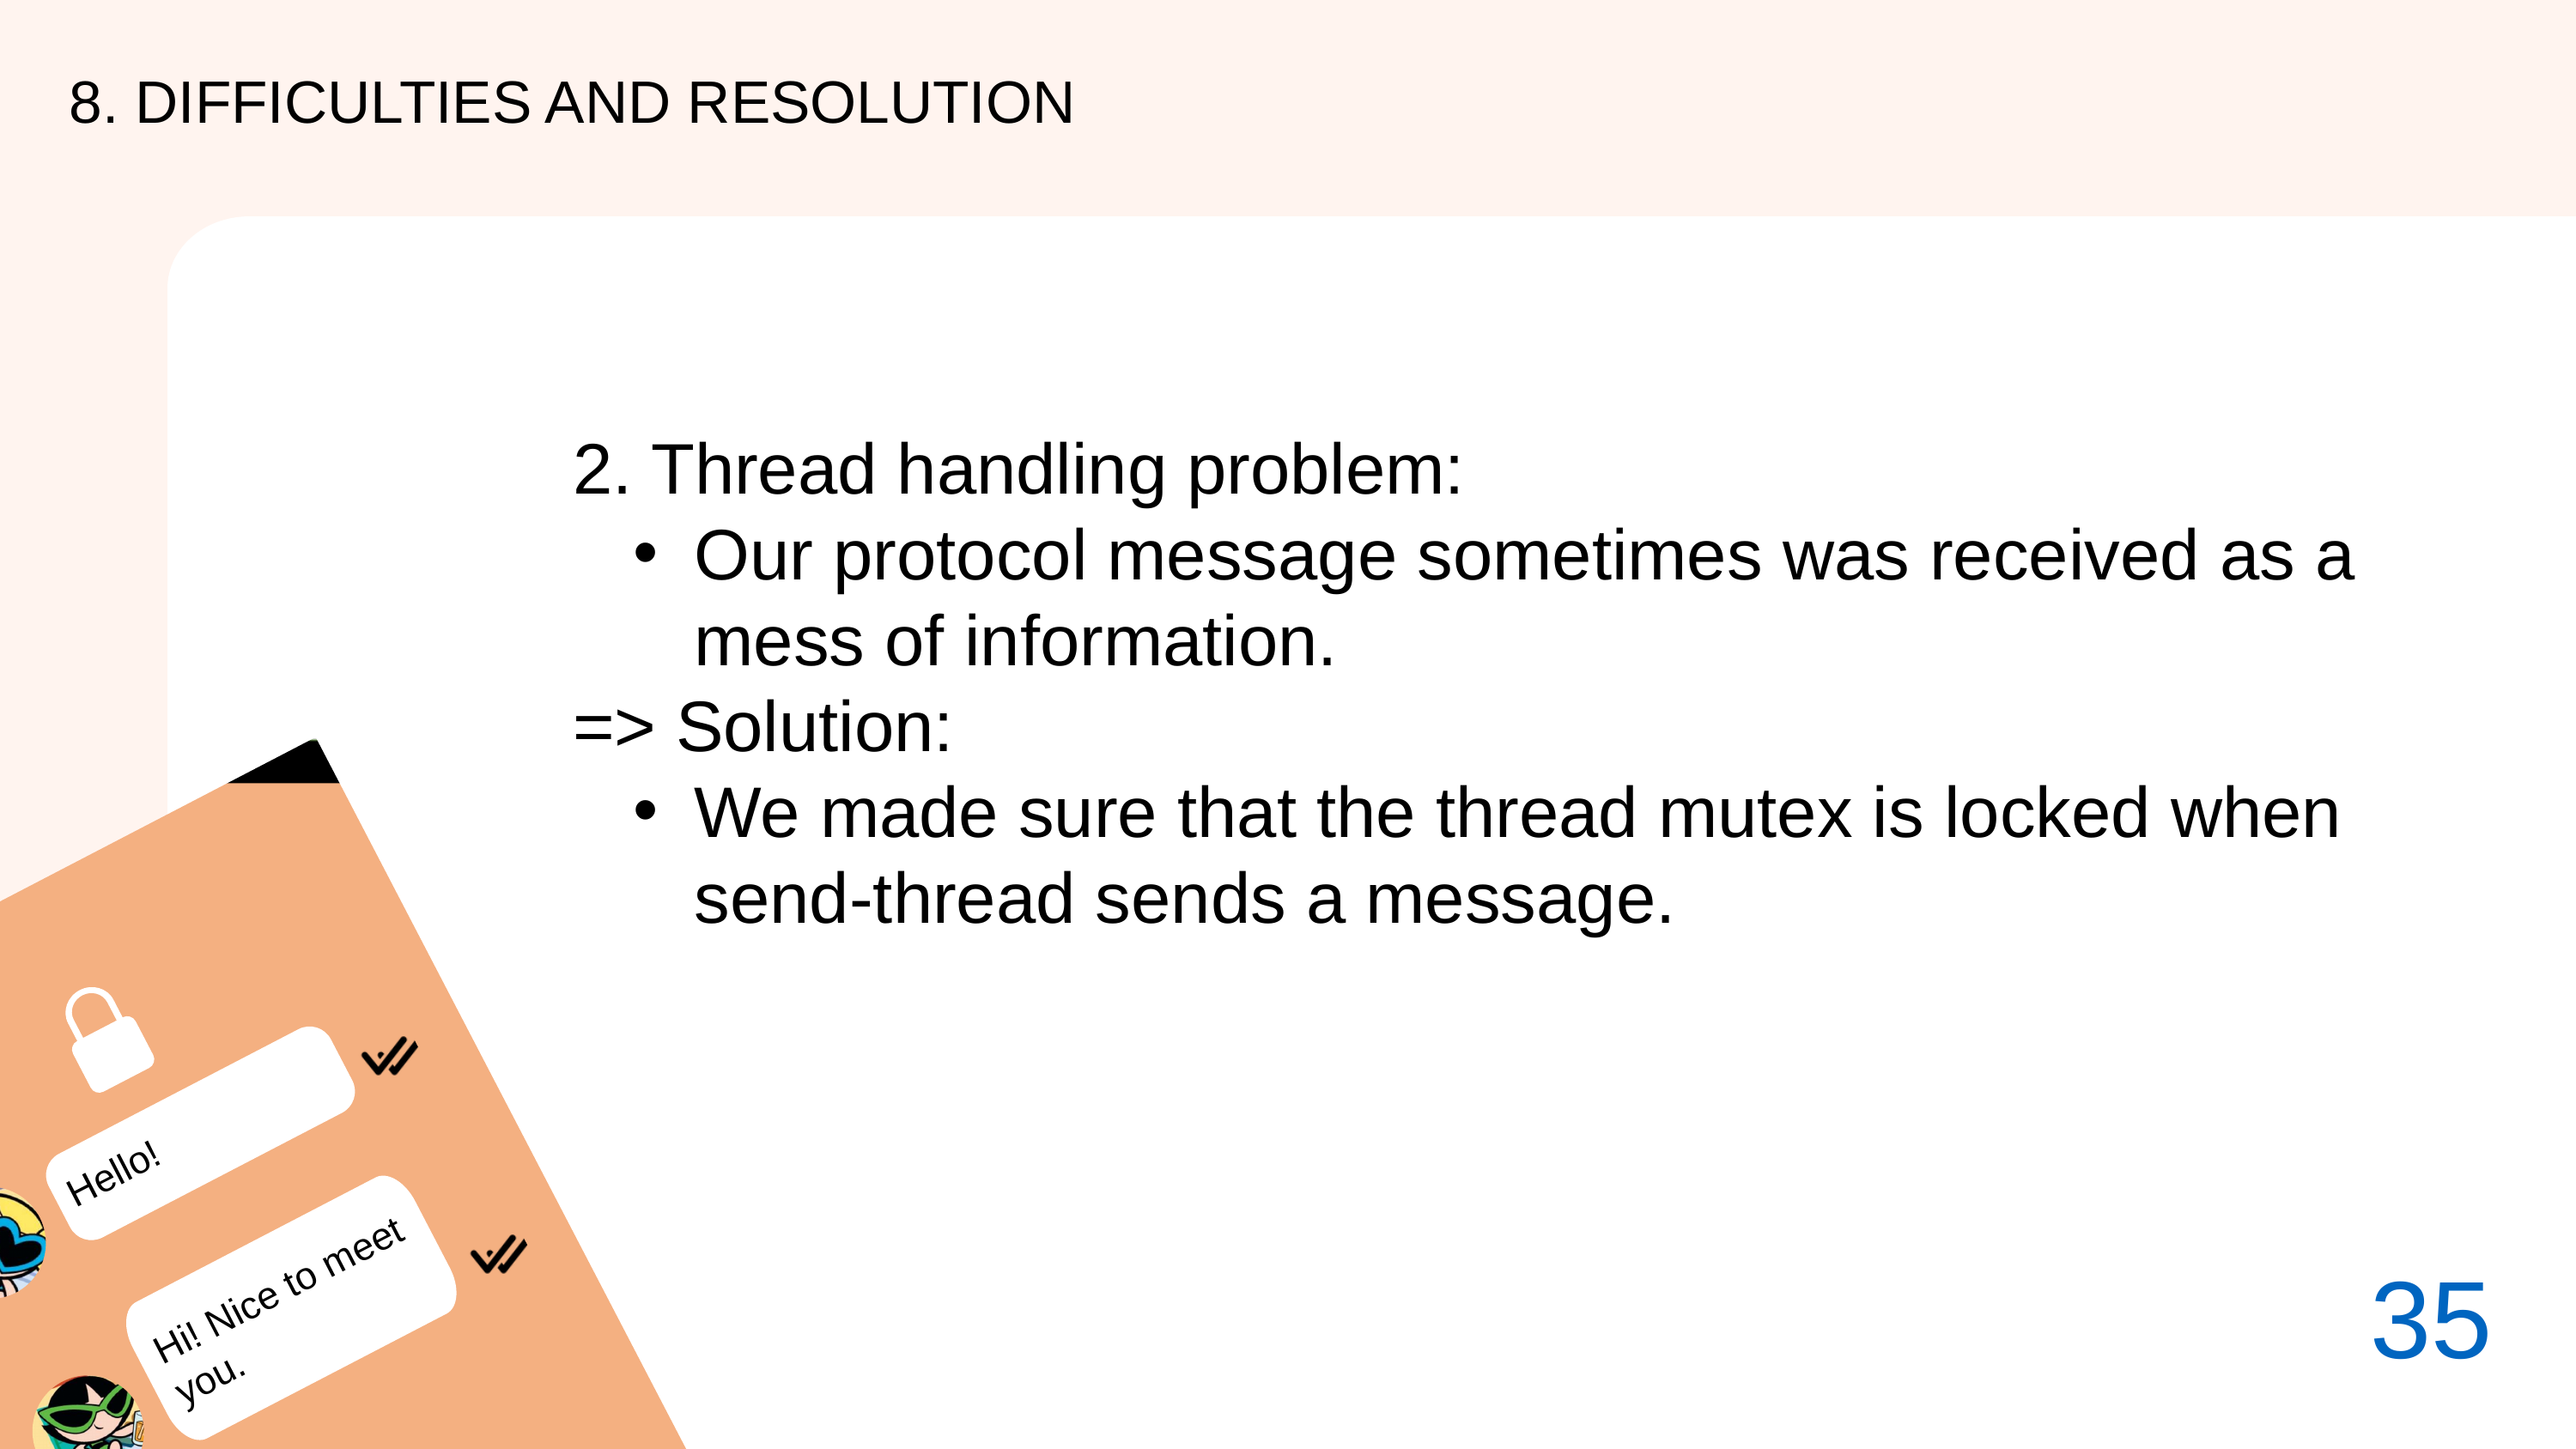

8. DIFFICULTIES AND RESOLUTION

2. Thread handling problem:
Our protocol message sometimes was received as a mess of information.
=> Solution:
We made sure that the thread mutex is locked when send-thread sends a message.

Hello!

35.

Hi! Nice to meet you.